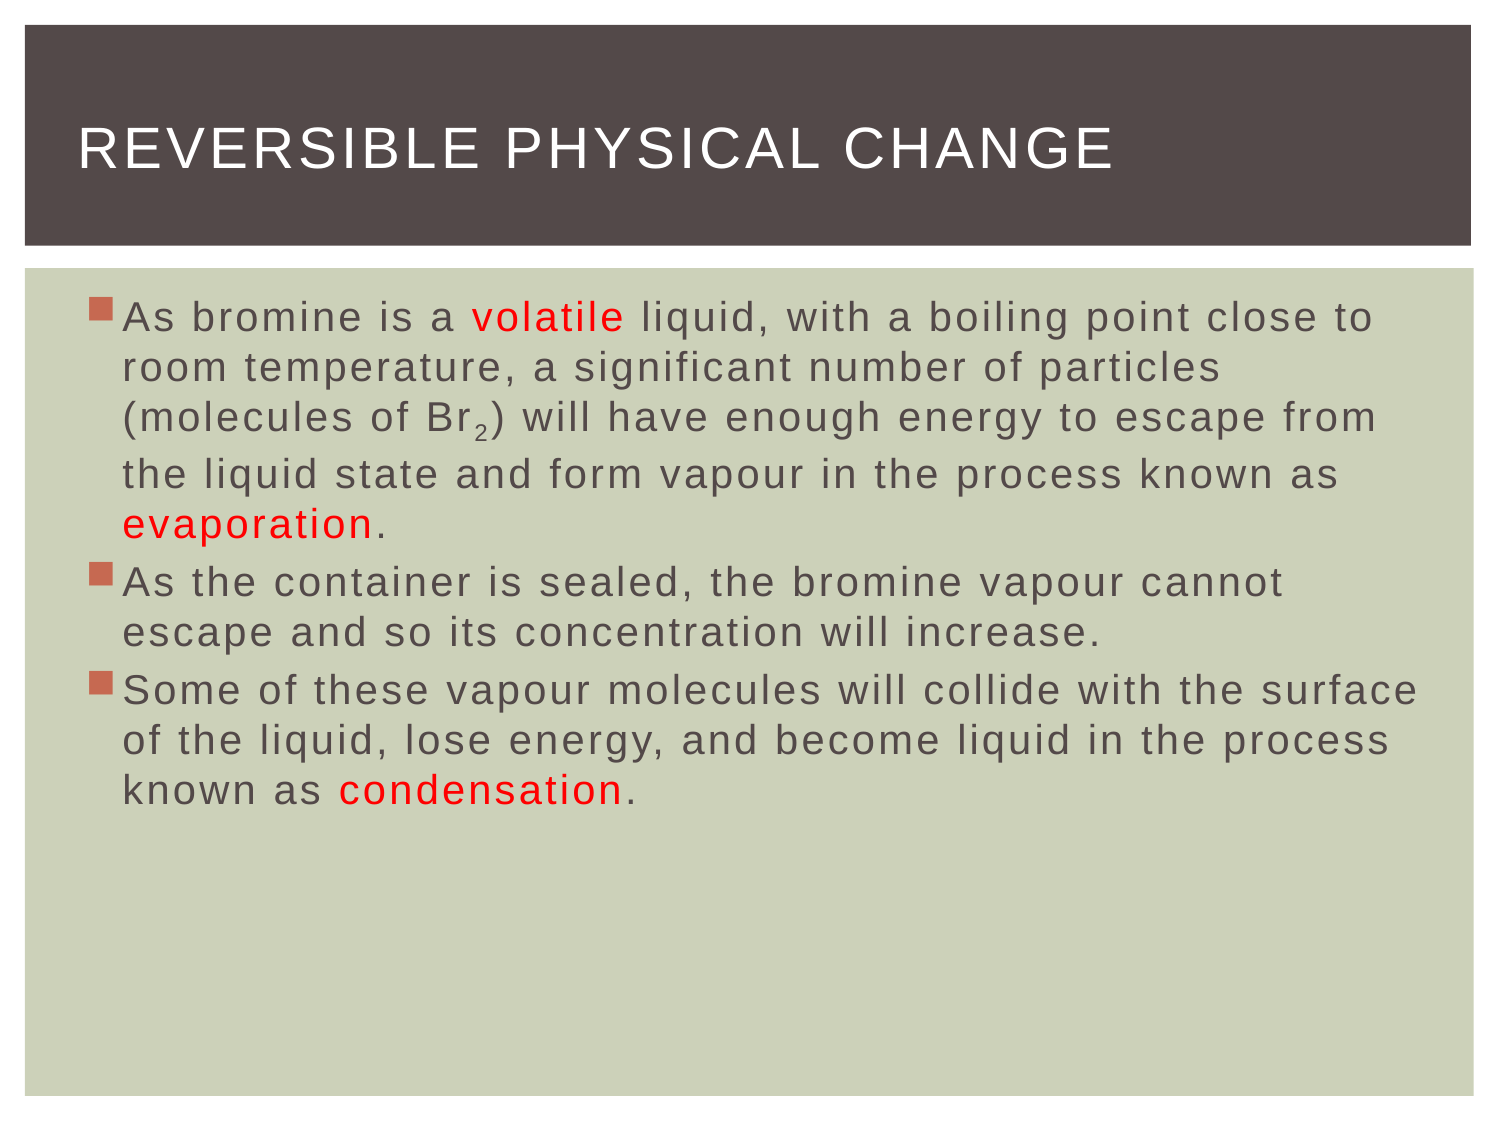

# Reversible physical change
As bromine is a volatile liquid, with a boiling point close to room temperature, a significant number of particles (molecules of Br2) will have enough energy to escape from the liquid state and form vapour in the process known as evaporation.
As the container is sealed, the bromine vapour cannot escape and so its concentration will increase.
Some of these vapour molecules will collide with the surface of the liquid, lose energy, and become liquid in the process known as condensation.
5